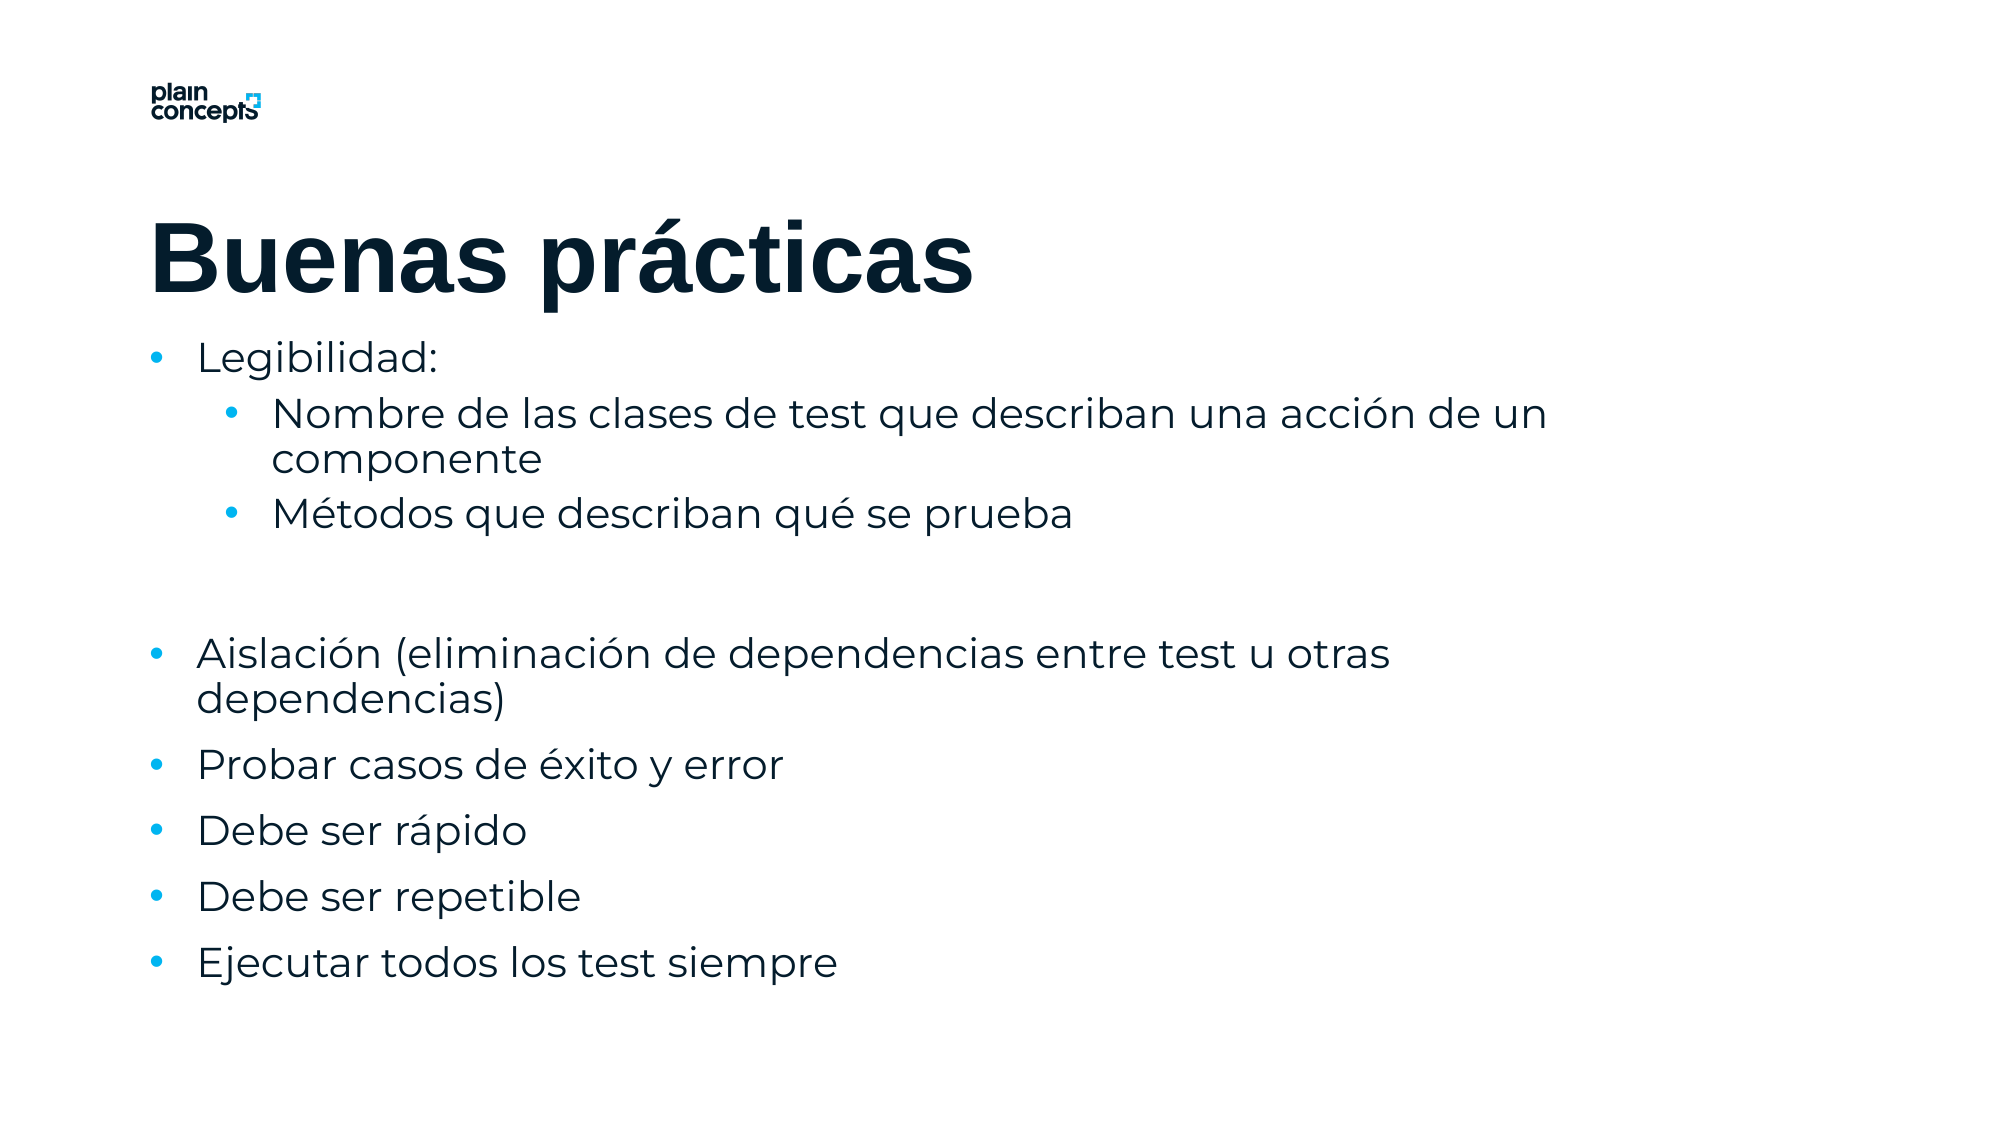

Buenas prácticas
Legibilidad:
Nombre de las clases de test que describan una acción de un componente
Métodos que describan qué se prueba

Aislación (eliminación de dependencias entre test u otras dependencias)
Probar casos de éxito y error
Debe ser rápido
Debe ser repetible
Ejecutar todos los test siempre